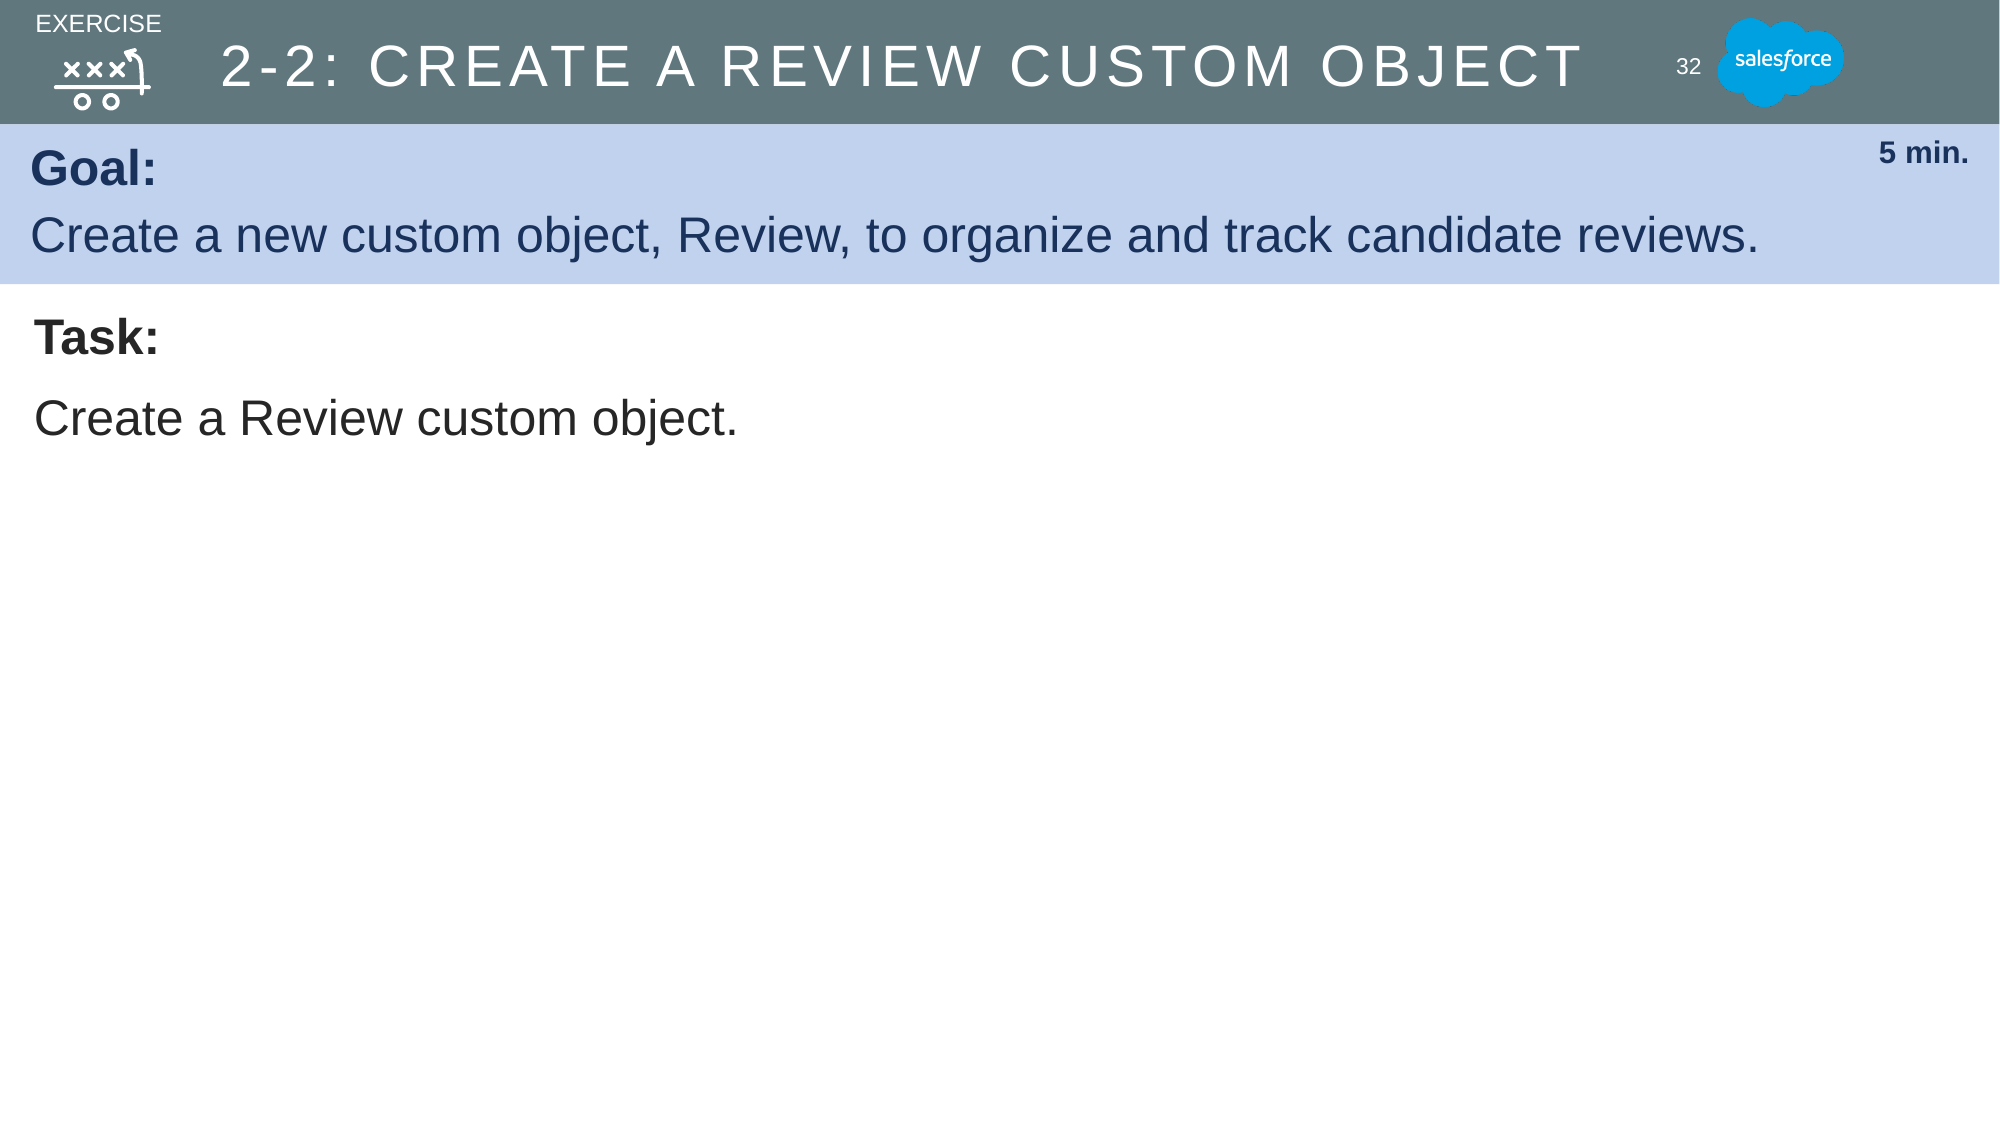

EXERCISE

# 2-2: Create a review Custom object
32
Goal:
Create a new custom object, Review, to organize and track candidate reviews.
5 min.
Task:
Create a Review custom object.